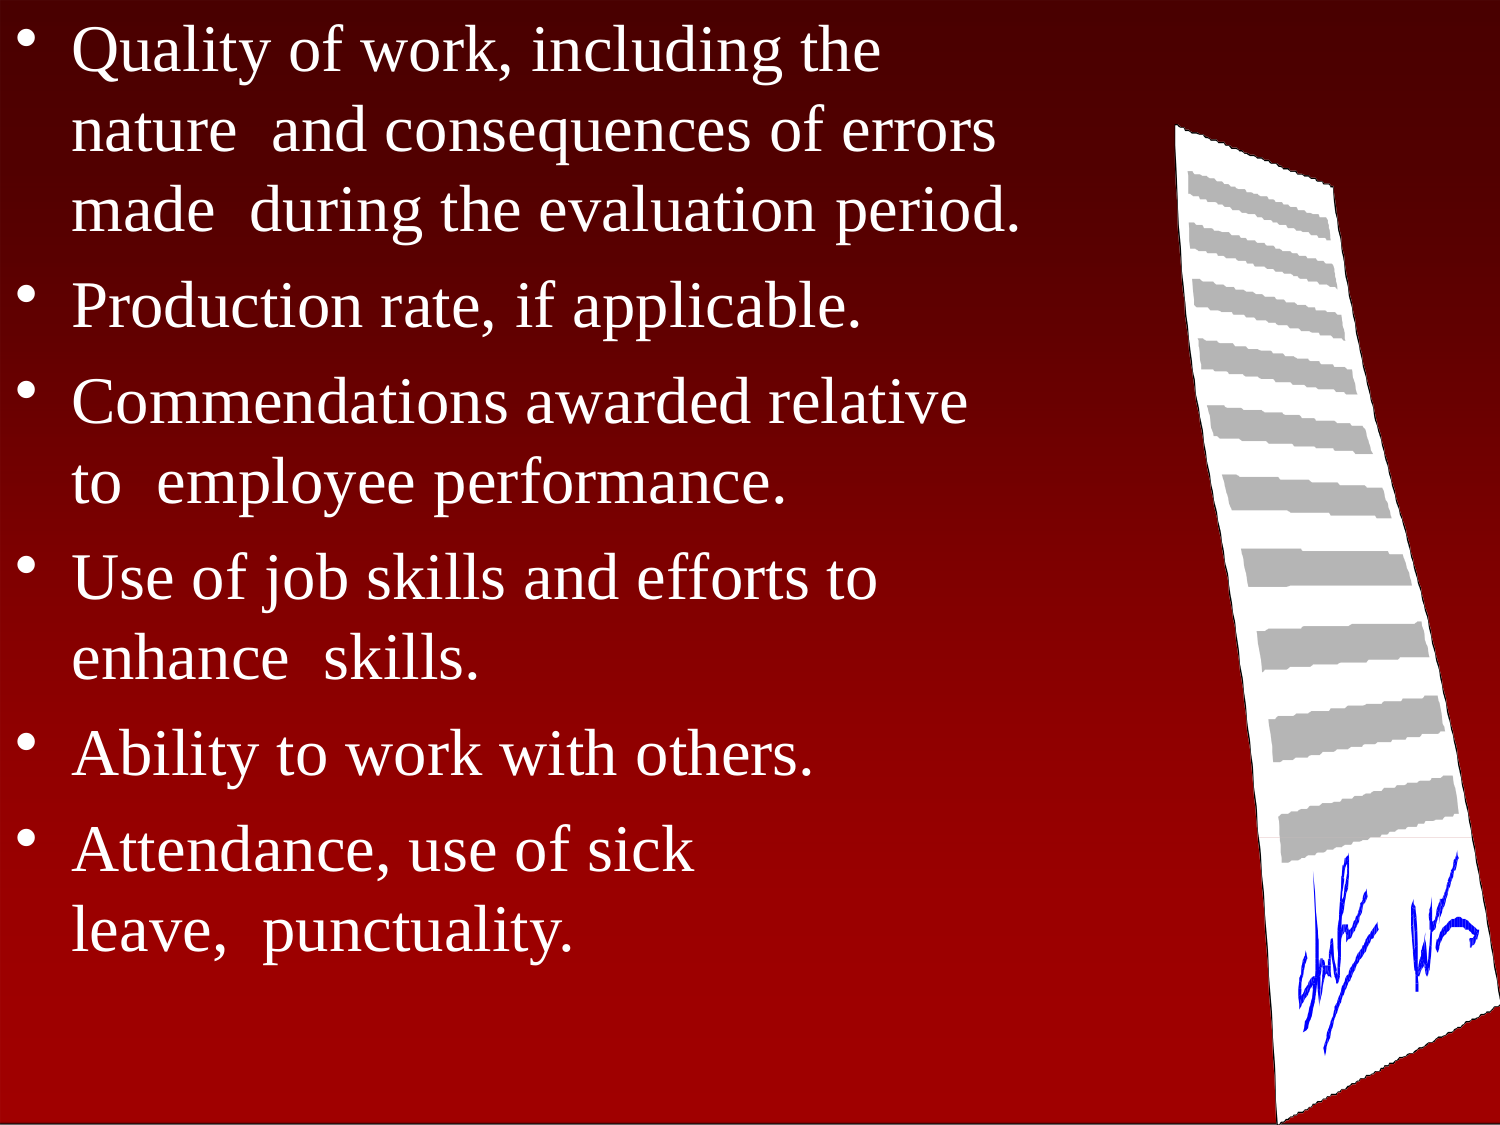

Quality of work, including the nature  and consequences of errors made  during the evaluation period.
Production rate, if applicable.
Commendations awarded relative to  employee performance.
Use of job skills and efforts to enhance  skills.
Ability to work with others.
Attendance, use of sick leave,  punctuality.